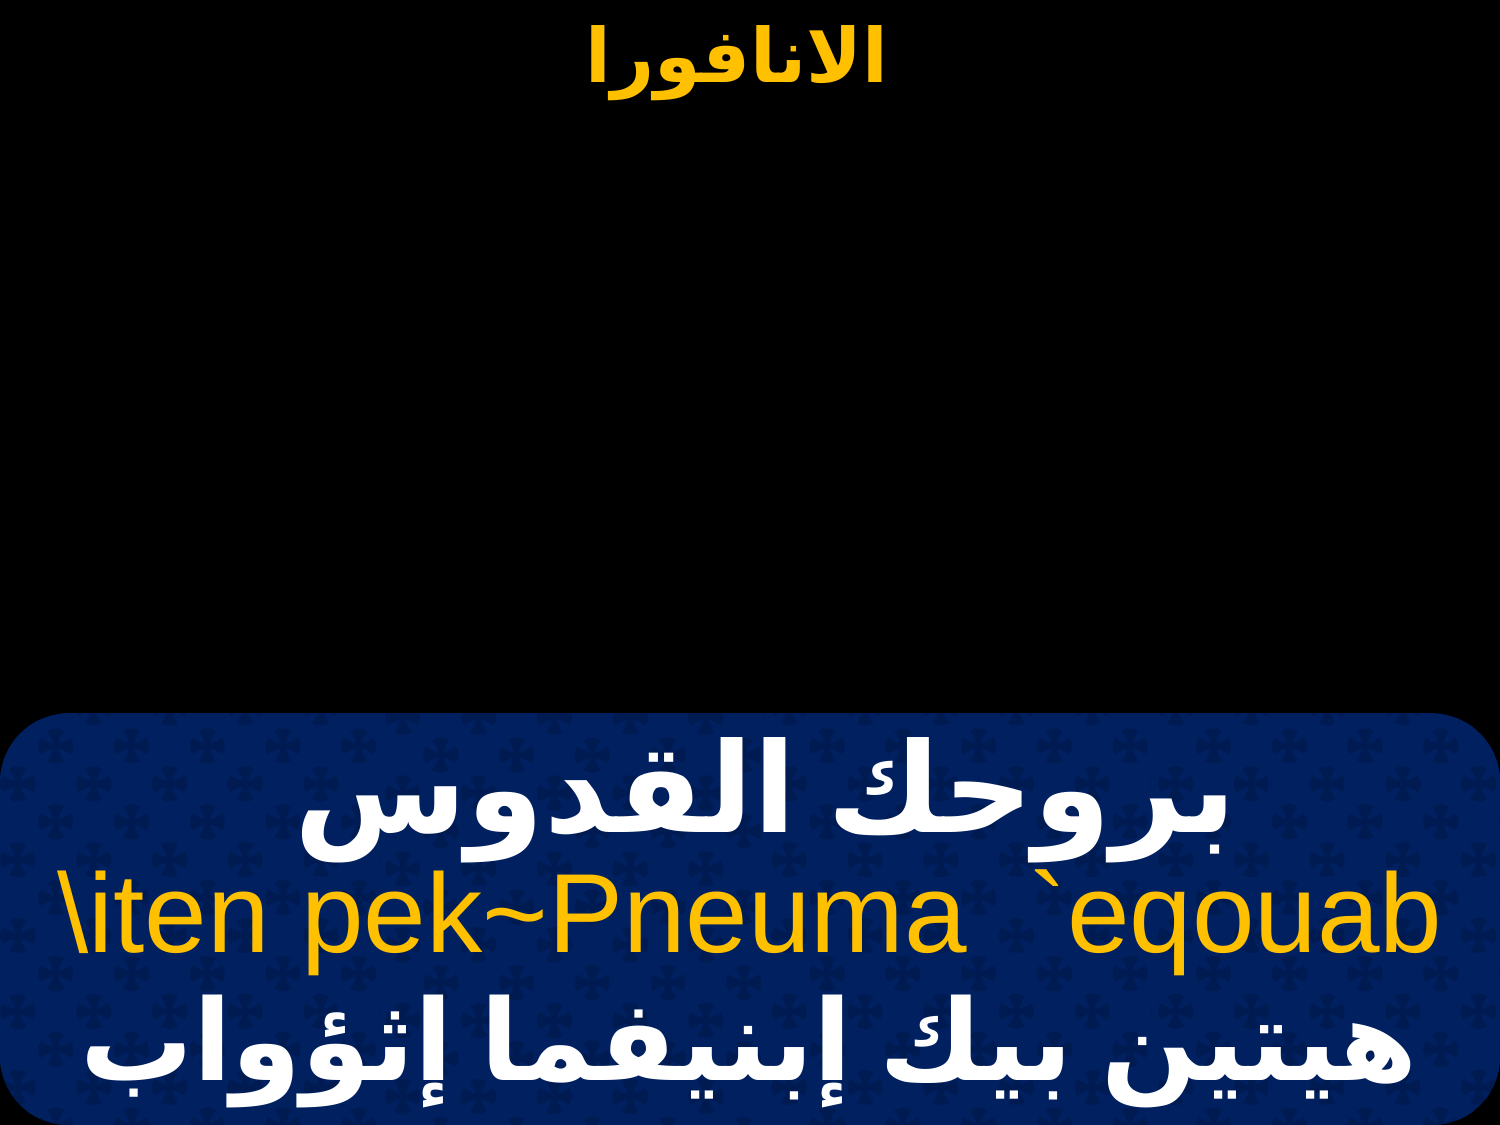

# بروحك القدوس
\iten pek~Pneuma  `eqouab
هيتين بيك إبنيفما إثؤواب